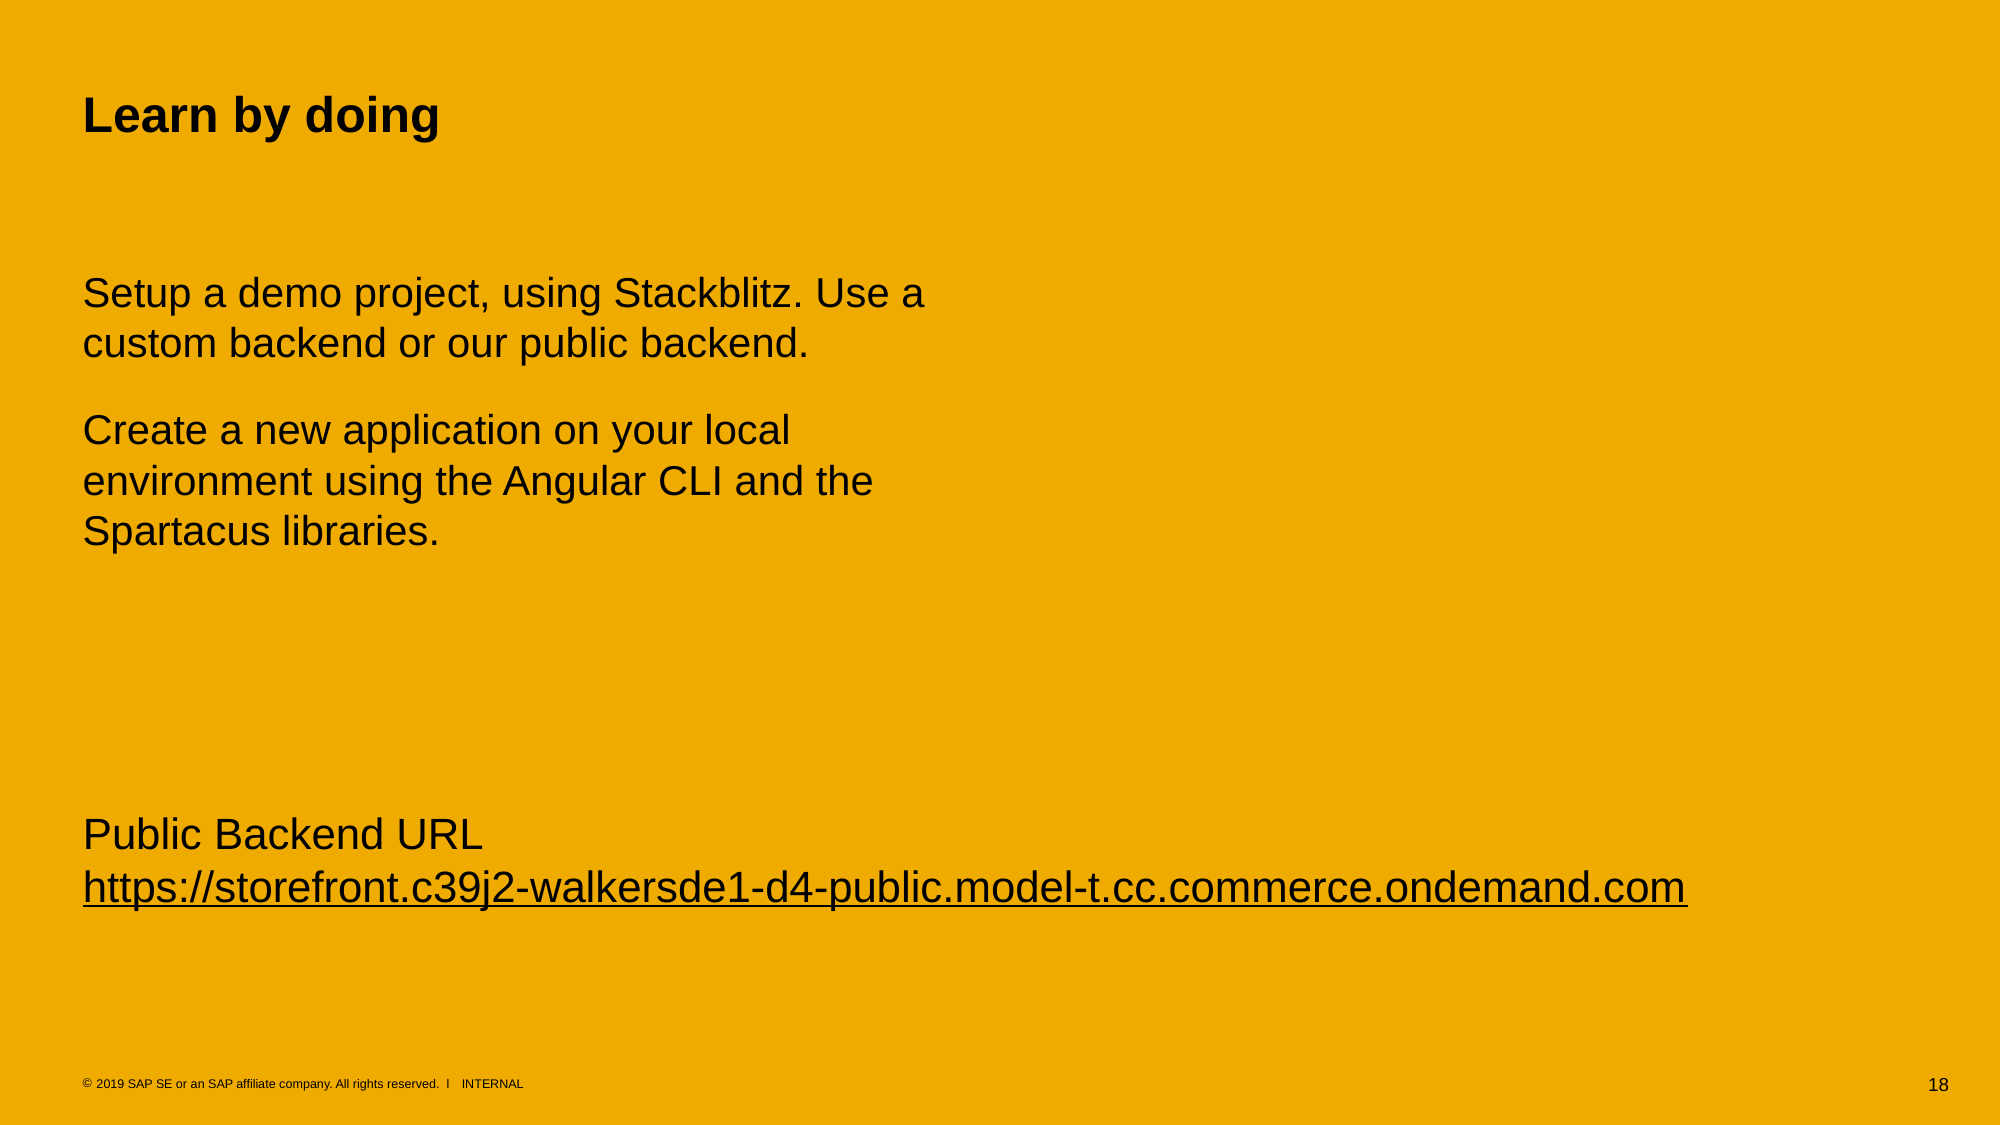

# Learn by doing
Setup a demo project, using Stackblitz. Use a custom backend or our public backend.
Create a new application on your local environment using the Angular CLI and the Spartacus libraries.

Public Backend URL
https://storefront.c39j2-walkersde1-d4-public.model-t.cc.commerce.ondemand.com